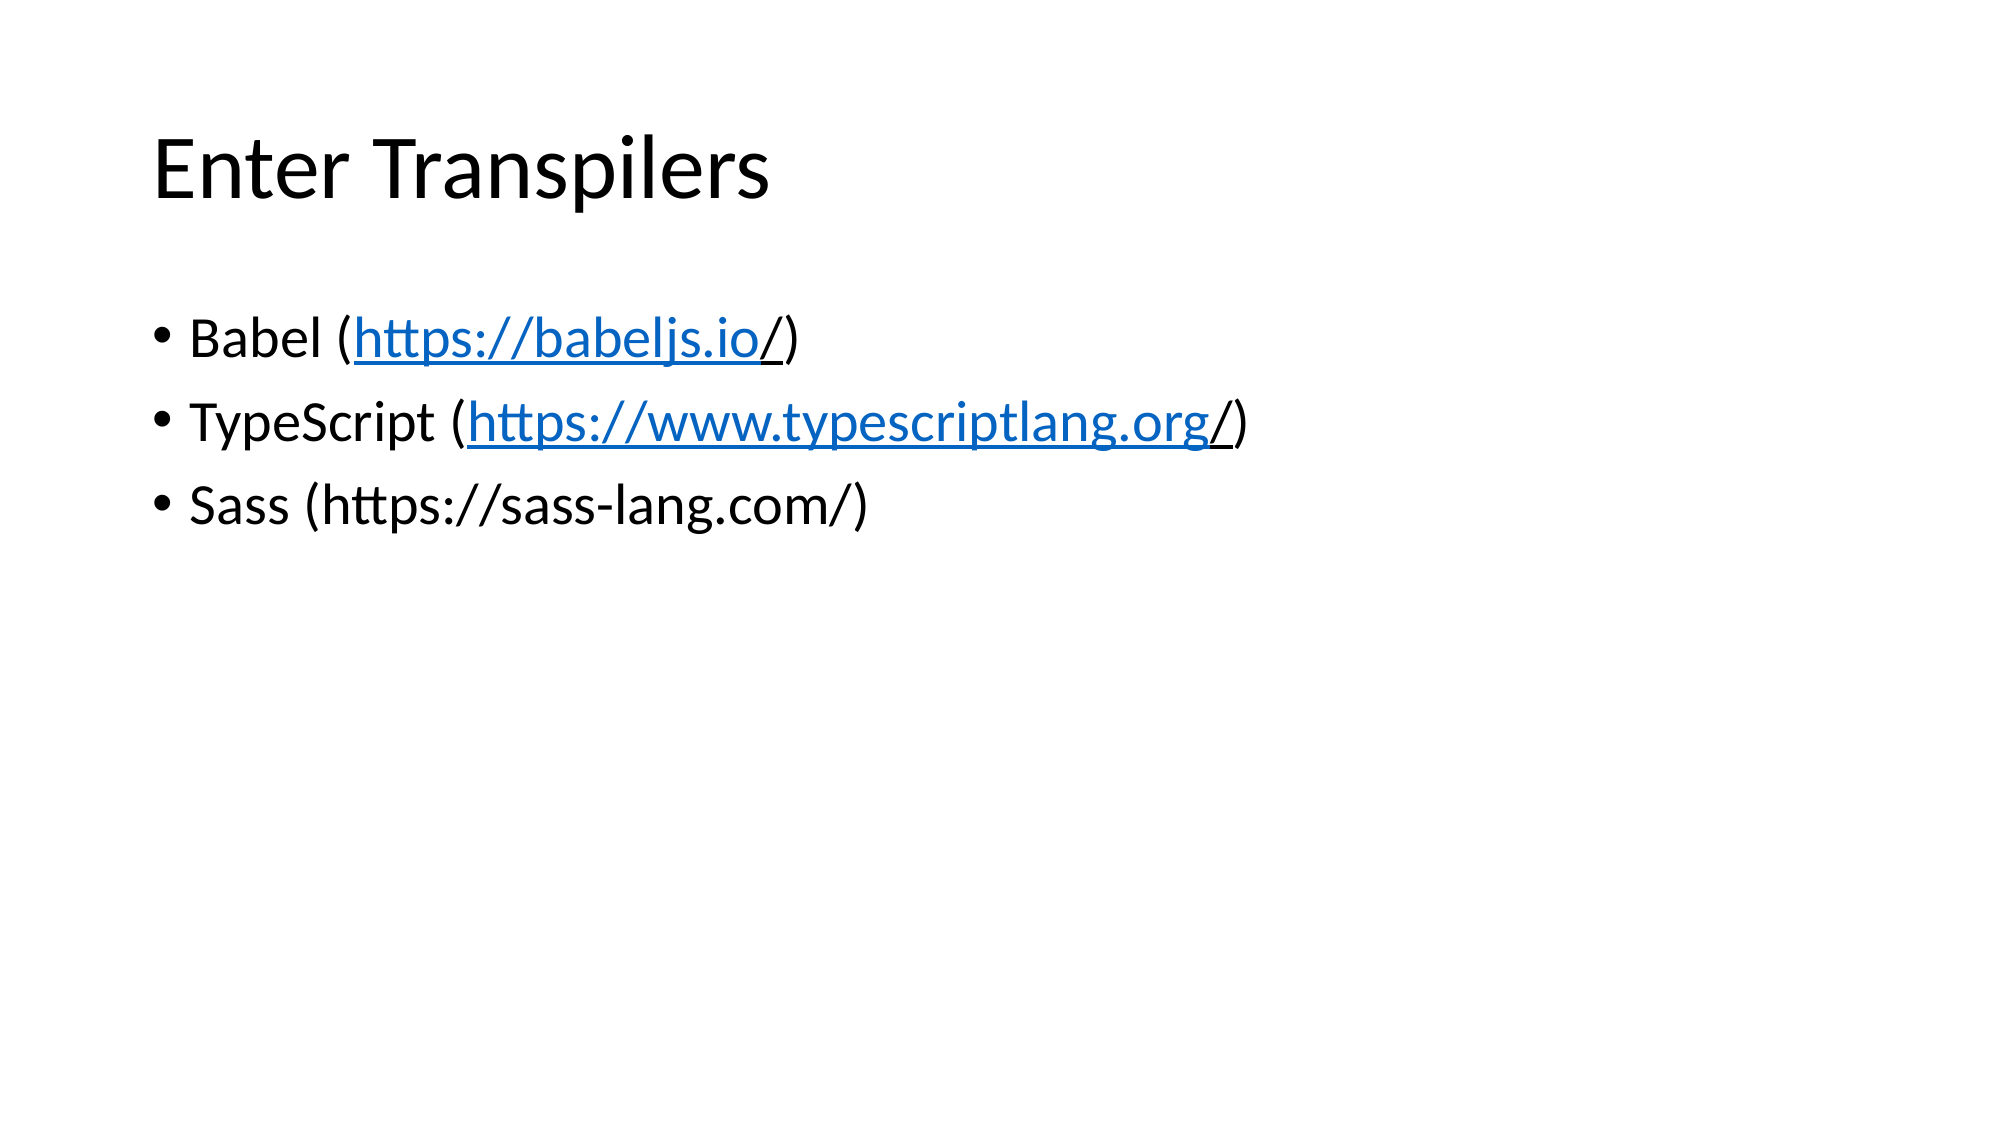

# Enter Transpilers
Babel (https://babeljs.io/)
TypeScript (https://www.typescriptlang.org/)
Sass (https://sass-lang.com/)